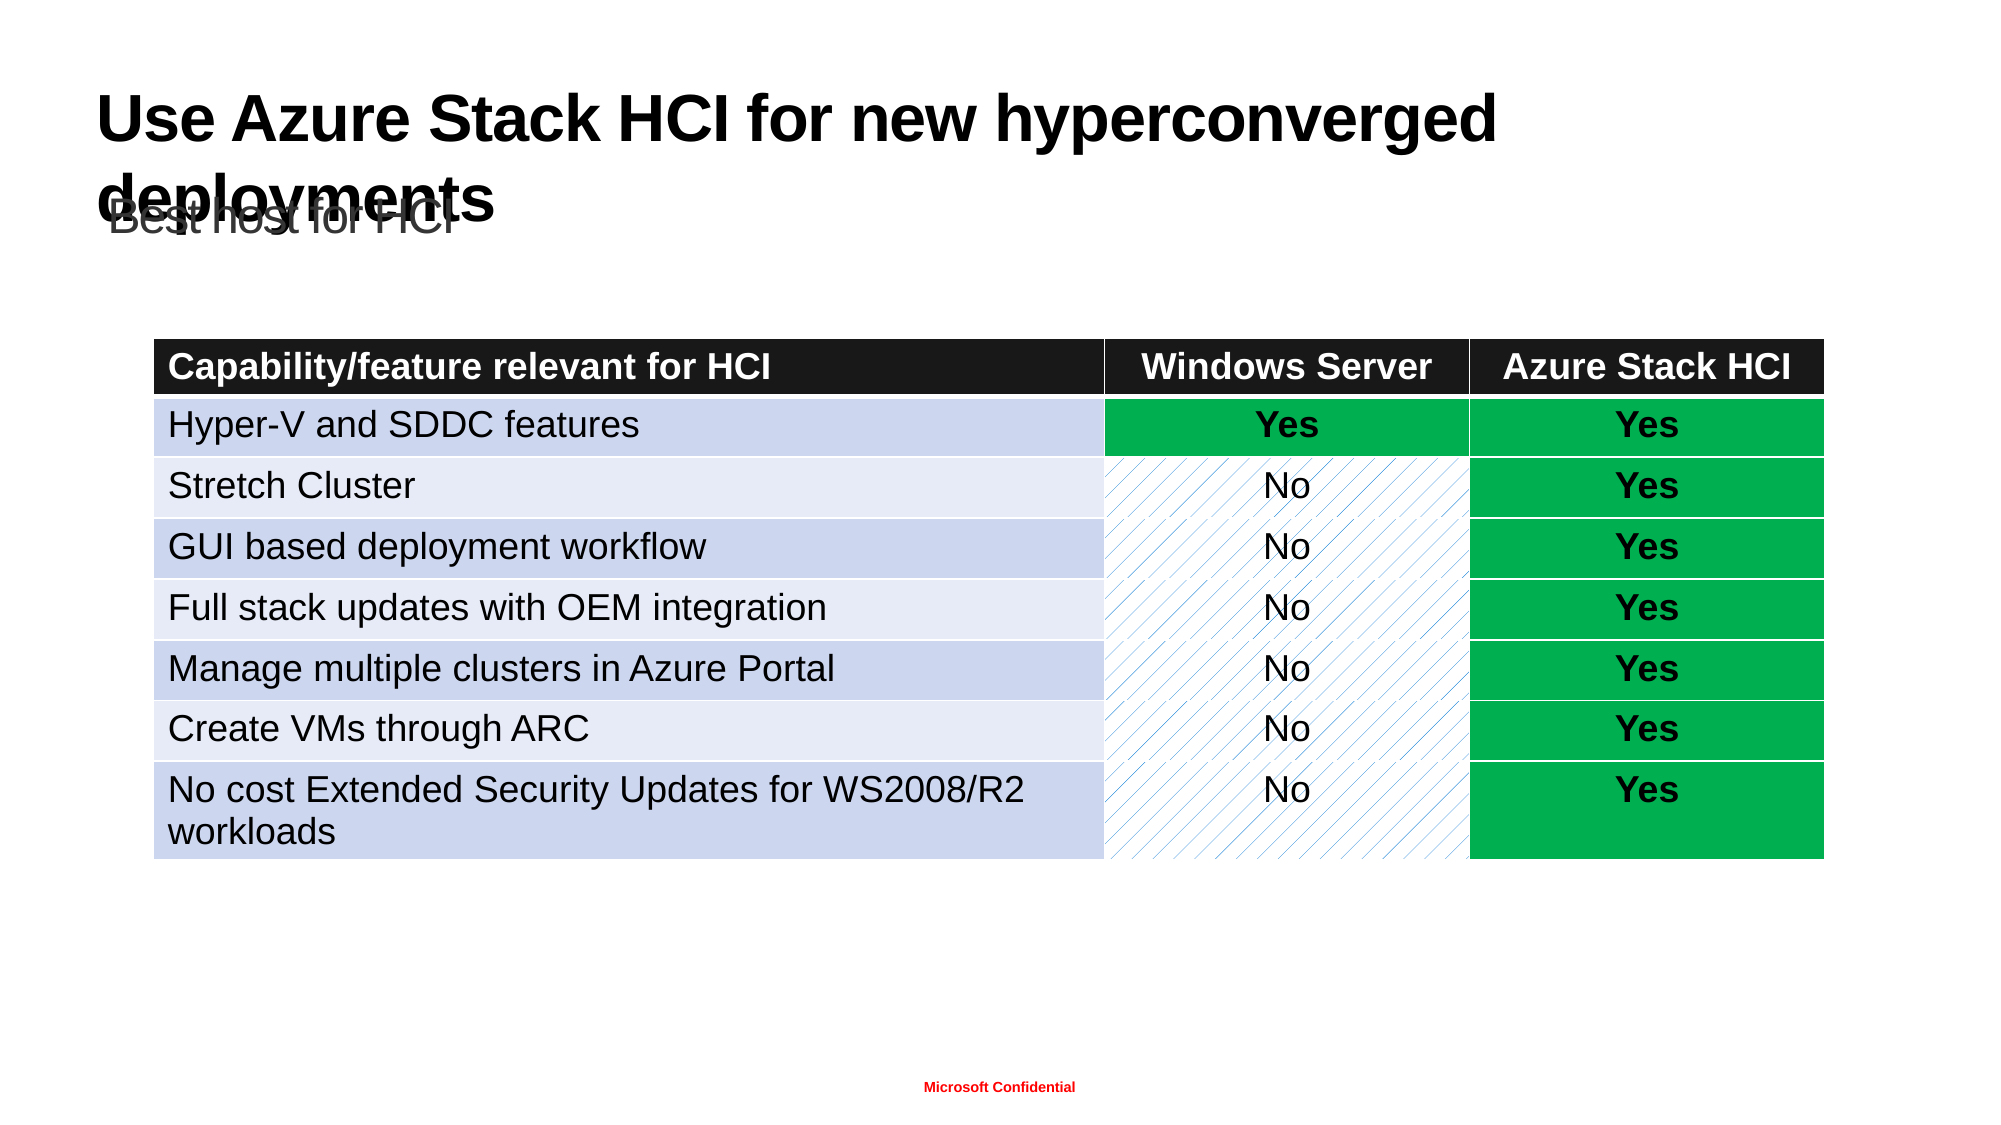

# Use Azure Stack HCI for new hyperconverged deployments
Best host for HCI
| Capability/feature relevant for HCI | Windows Server | Azure Stack HCI |
| --- | --- | --- |
| Hyper-V and SDDC features | Yes | Yes |
| Stretch Cluster | No | Yes |
| GUI based deployment workflow | No | Yes |
| Full stack updates with OEM integration | No | Yes |
| Manage multiple clusters in Azure Portal | No | Yes |
| Create VMs through ARC | No | Yes |
| No cost Extended Security Updates for WS2008/R2 workloads | No | Yes |
Microsoft Confidential